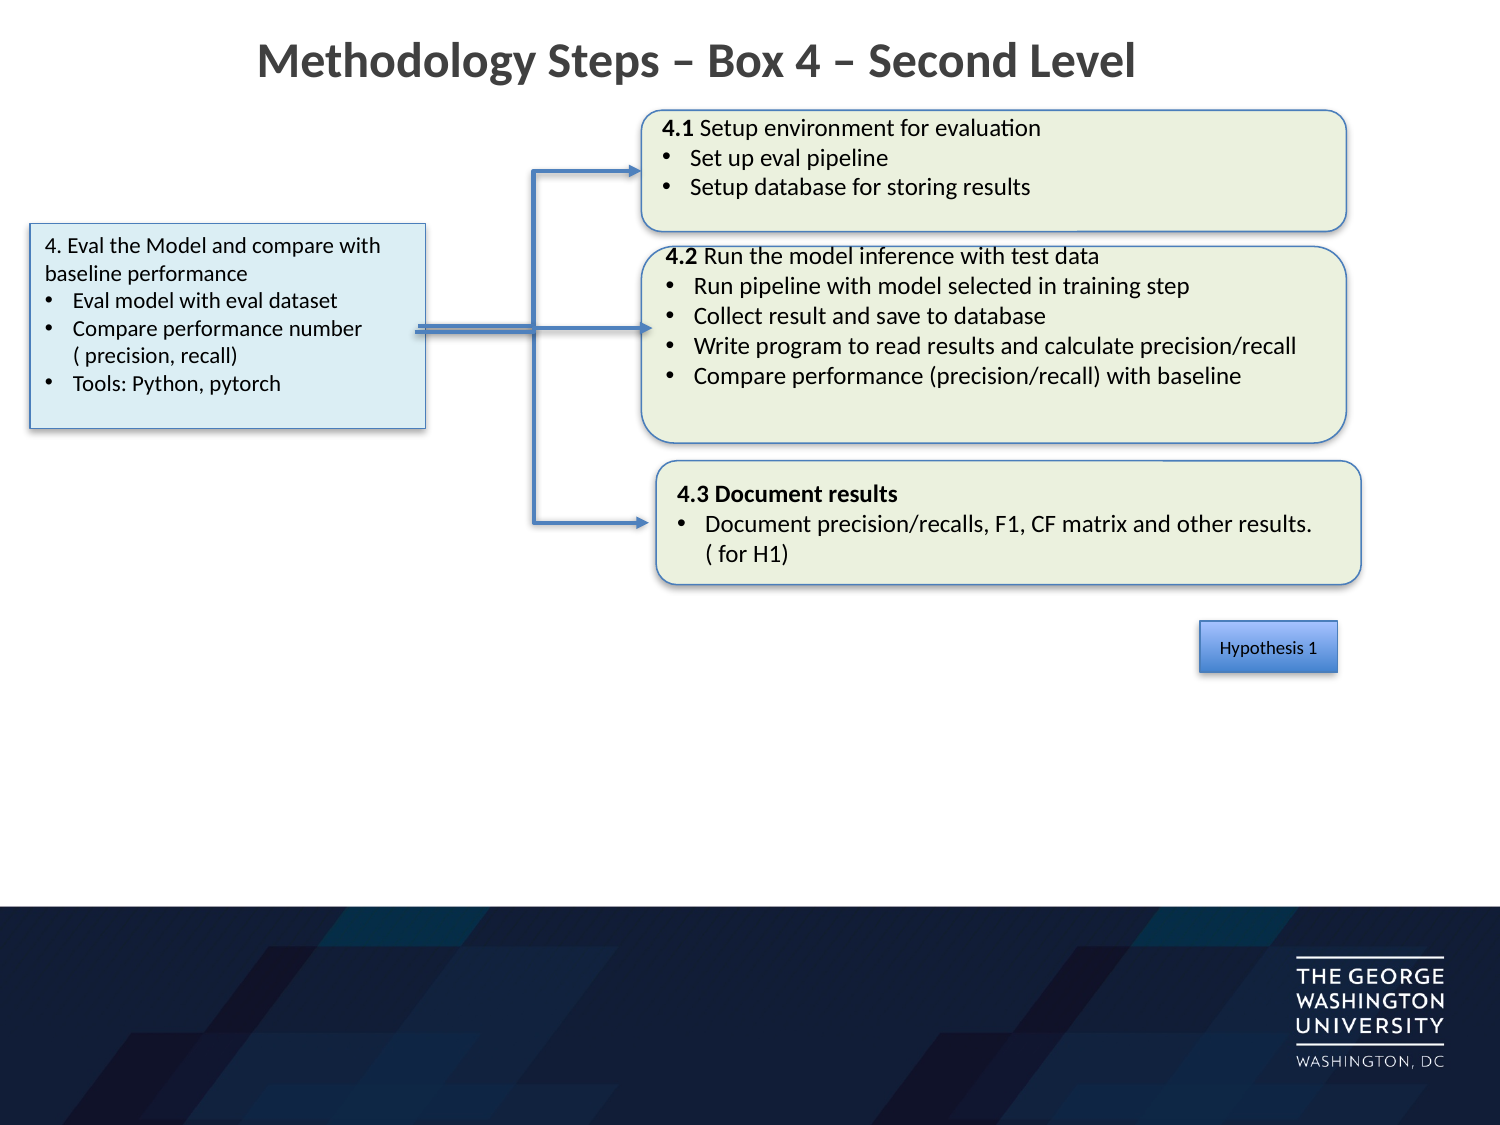

Methodology Steps – Box 4 – Second Level
4.1 Setup environment for evaluation
Set up eval pipeline
Setup database for storing results

4. Eval the Model and compare with baseline performance
Eval model with eval dataset
Compare performance number ( precision, recall)
Tools: Python, pytorch
4.2 Run the model inference with test data
Run pipeline with model selected in training step
Collect result and save to database
Write program to read results and calculate precision/recall
Compare performance (precision/recall) with baseline

4.3 Document results
Document precision/recalls, F1, CF matrix and other results. ( for H1)
Hypothesis 1